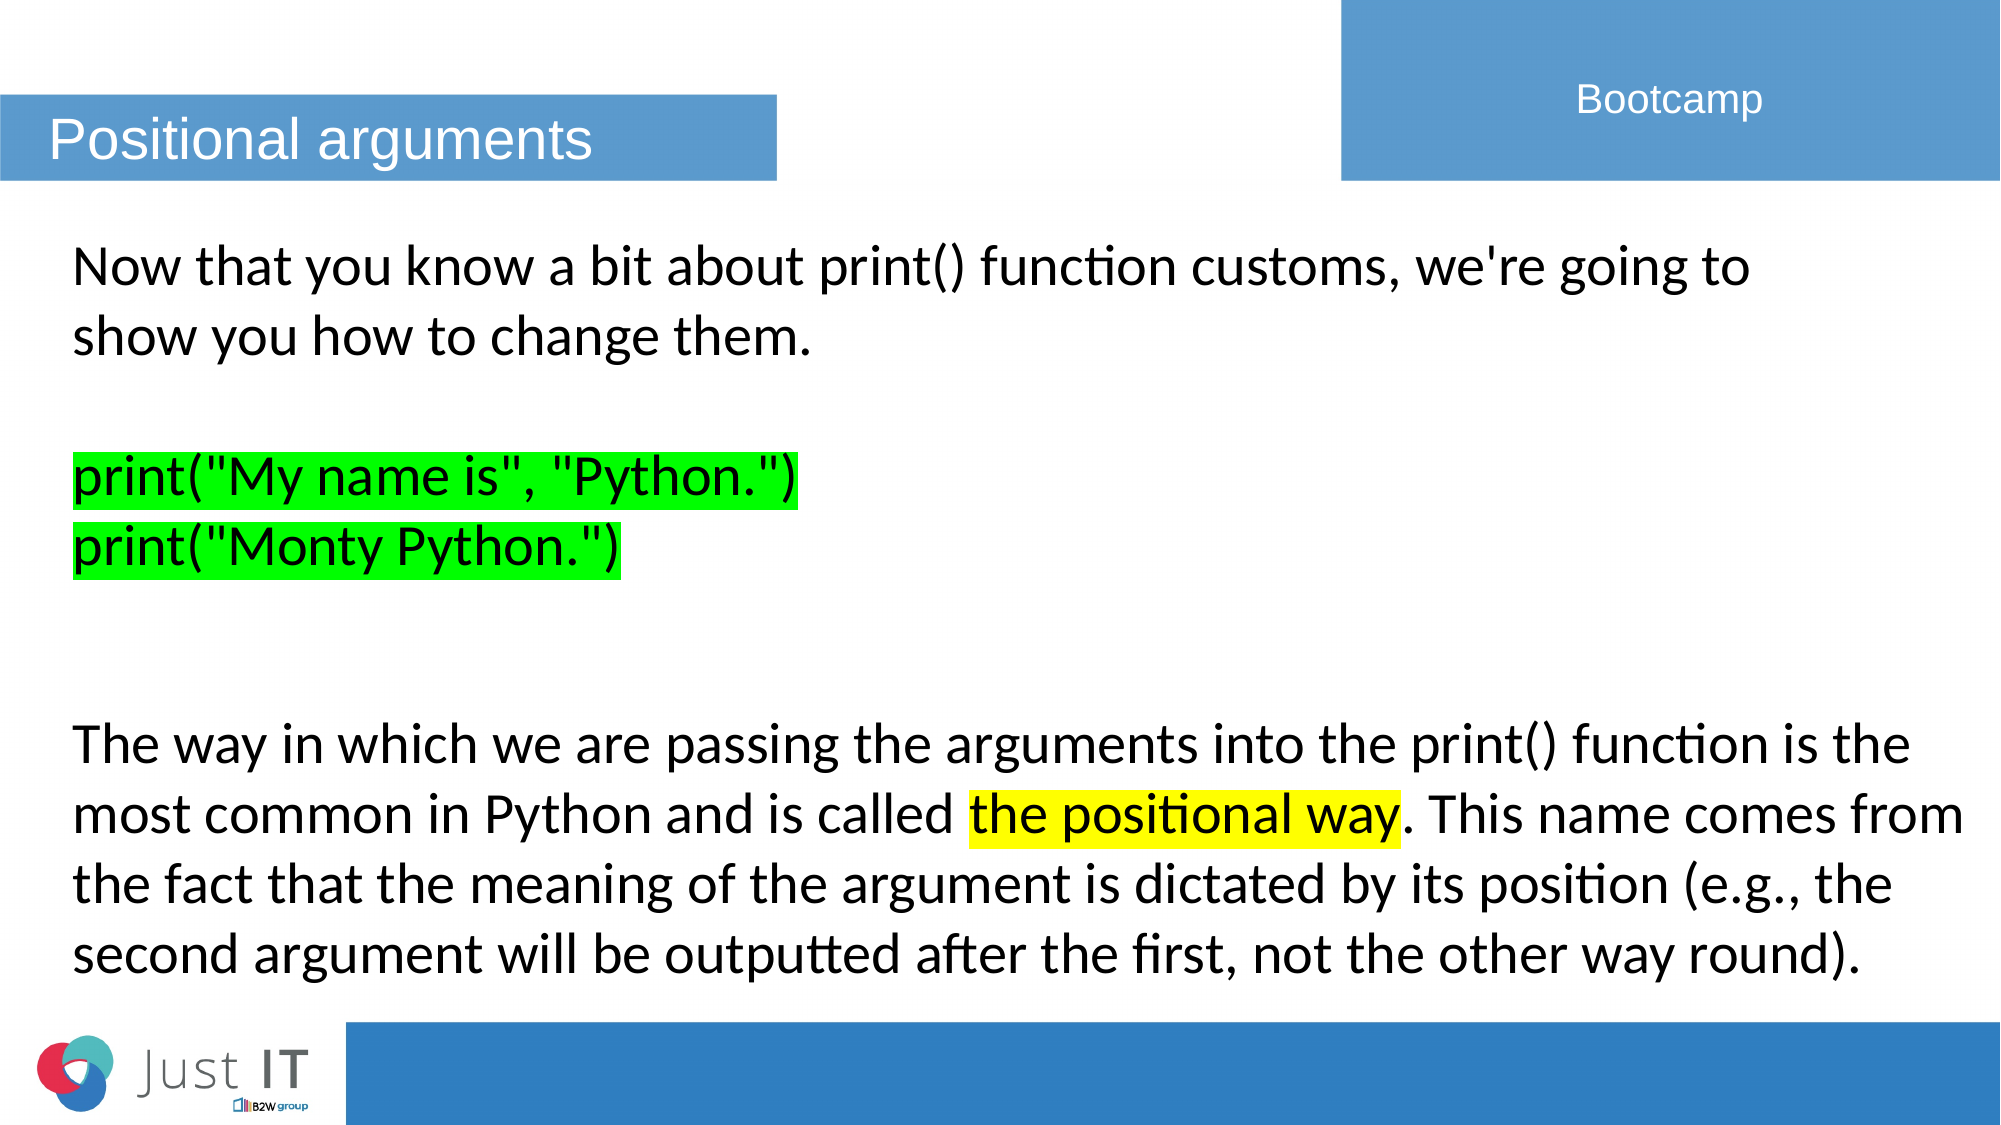

# Positional arguments
Bootcamp
Now that you know a bit about print() function customs, we're going to show you how to change them.

print("My name is", "Python.")
print("Monty Python.")

The way in which we are passing the arguments into the print() function is the most common in Python and is called the positional way. This name comes from the fact that the meaning of the argument is dictated by its position (e.g., the second argument will be outputted after the first, not the other way round).